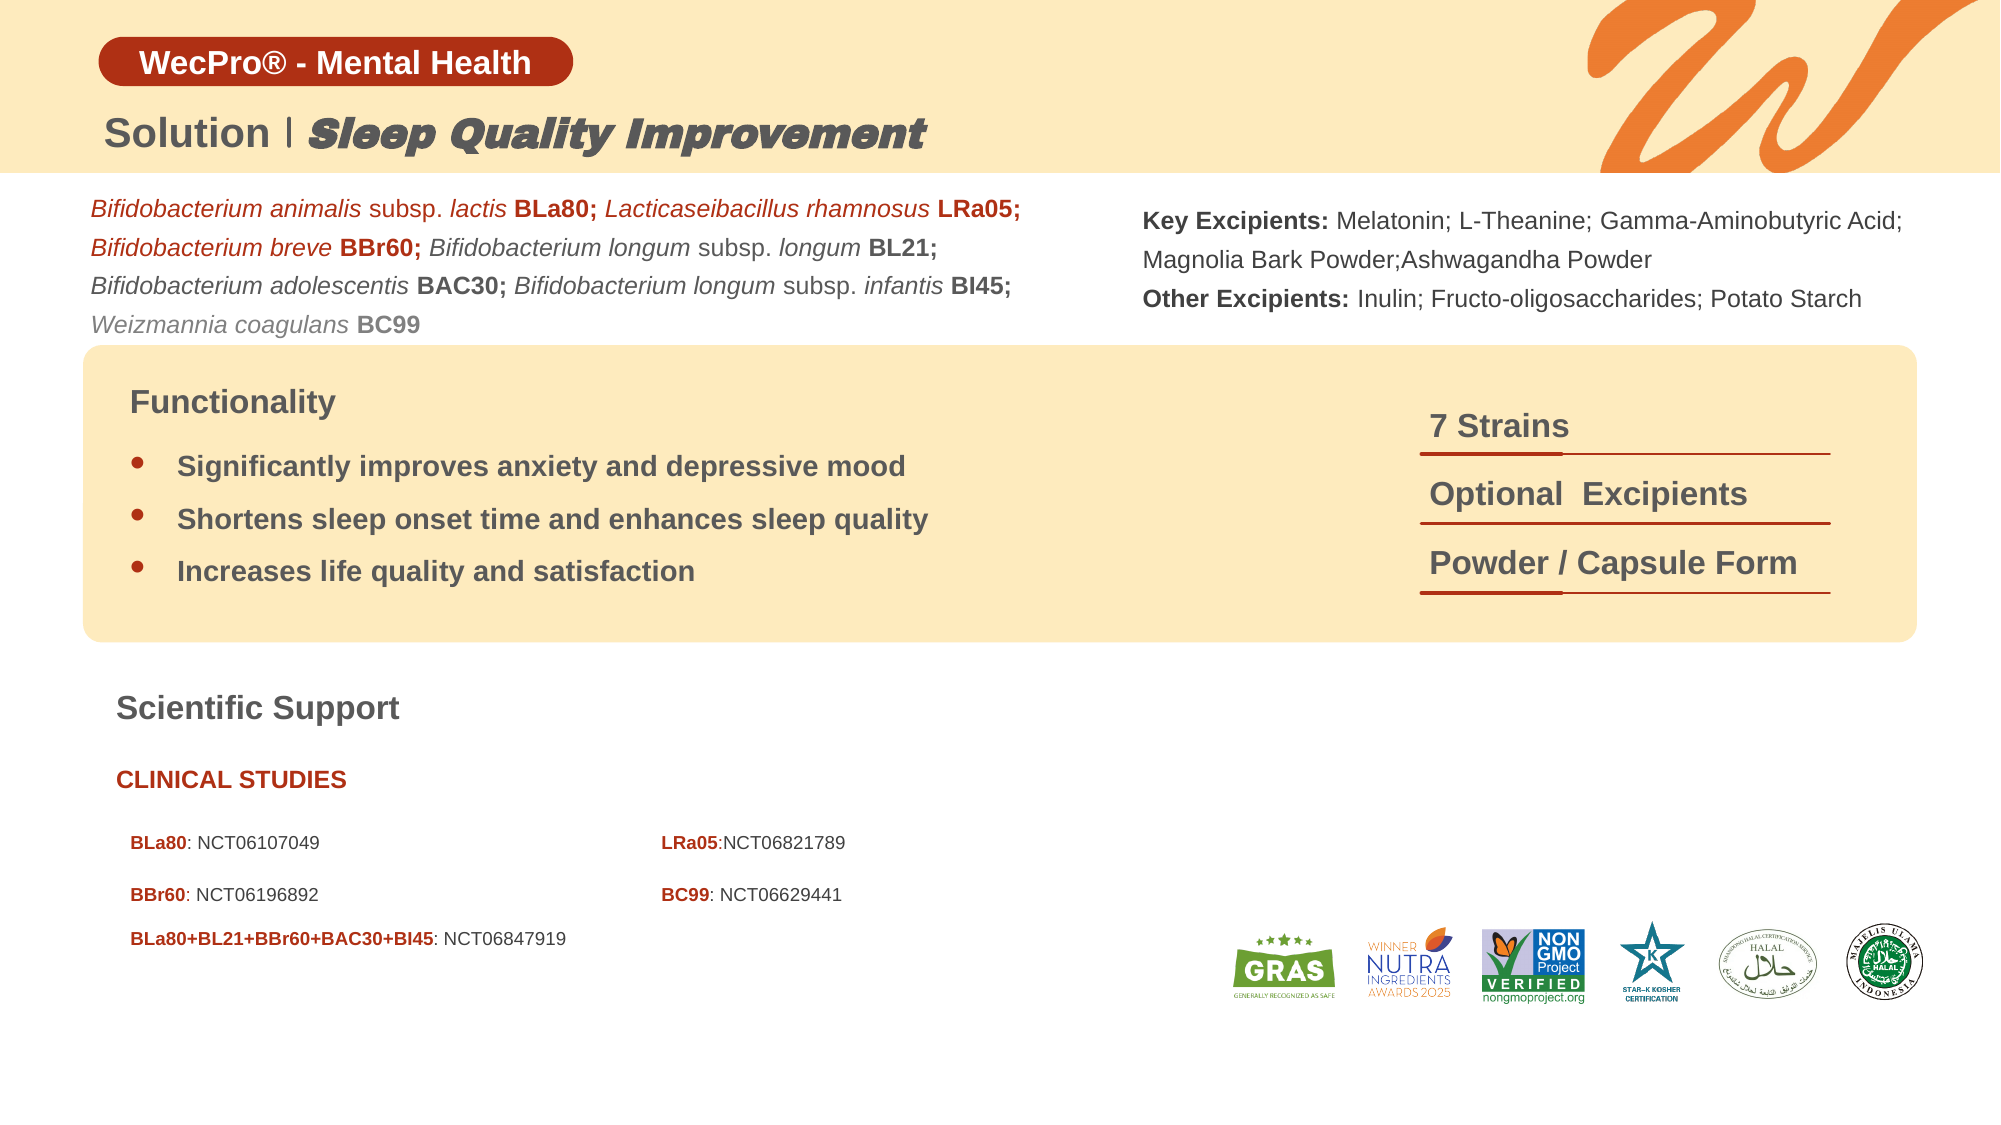

Solution
Sleep Quality Improvement
Bifidobacterium animalis subsp. lactis BLa80; Lacticaseibacillus rhamnosus LRa05;
Bifidobacterium breve BBr60; Bifidobacterium longum subsp. longum BL21; Bifidobacterium adolescentis BAC30; Bifidobacterium longum subsp. infantis BI45; Weizmannia coagulans BC99
Key Excipients: Melatonin; L-Theanine; Gamma-Aminobutyric Acid; Magnolia Bark Powder;Ashwagandha Powder
Other Excipients: Inulin; Fructo-oligosaccharides; Potato Starch

Functionality
7 Strains
Significantly improves anxiety and depressive mood
Shortens sleep onset time and enhances sleep quality
Increases life quality and satisfaction
Optional  Excipients
Powder / Capsule Form
| BLa80: NCT06107049 | LRa05:NCT06821789 |
| --- | --- |
| BBr60: NCT06196892 | BC99: NCT06629441 |
| BLa80+BL21+BBr60+BAC30+BI45: NCT06847919 |  |
|  |  |